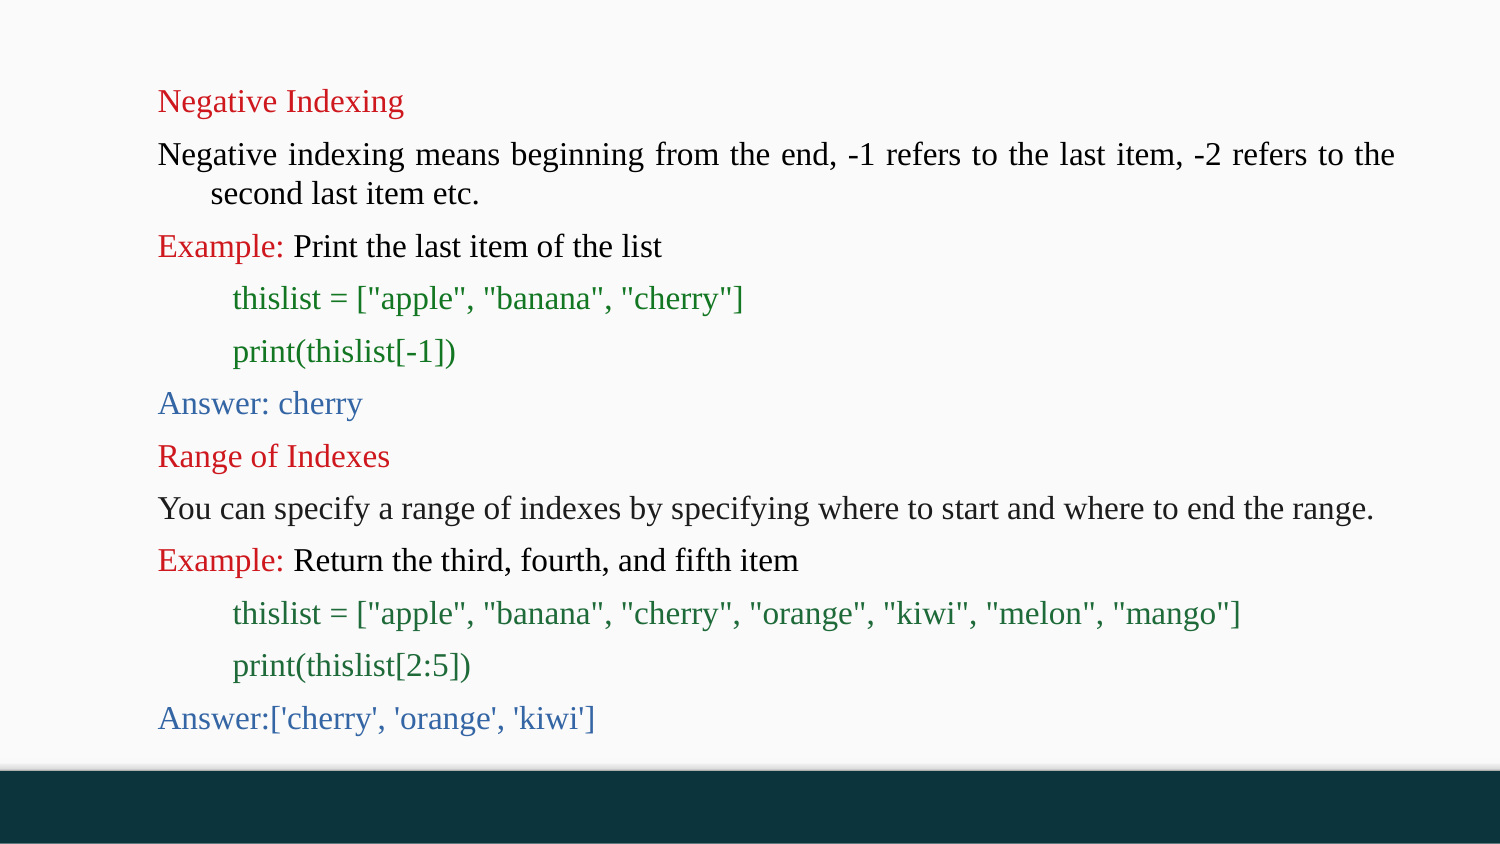

Negative Indexing
Negative indexing means beginning from the end, -1 refers to the last item, -2 refers to the second last item etc.
Example: Print the last item of the list
thislist = ["apple", "banana", "cherry"]
print(thislist[-1])
Answer: cherry
Range of Indexes
You can specify a range of indexes by specifying where to start and where to end the range.
Example: Return the third, fourth, and fifth item
thislist = ["apple", "banana", "cherry", "orange", "kiwi", "melon", "mango"]
print(thislist[2:5])
Answer:['cherry', 'orange', 'kiwi']